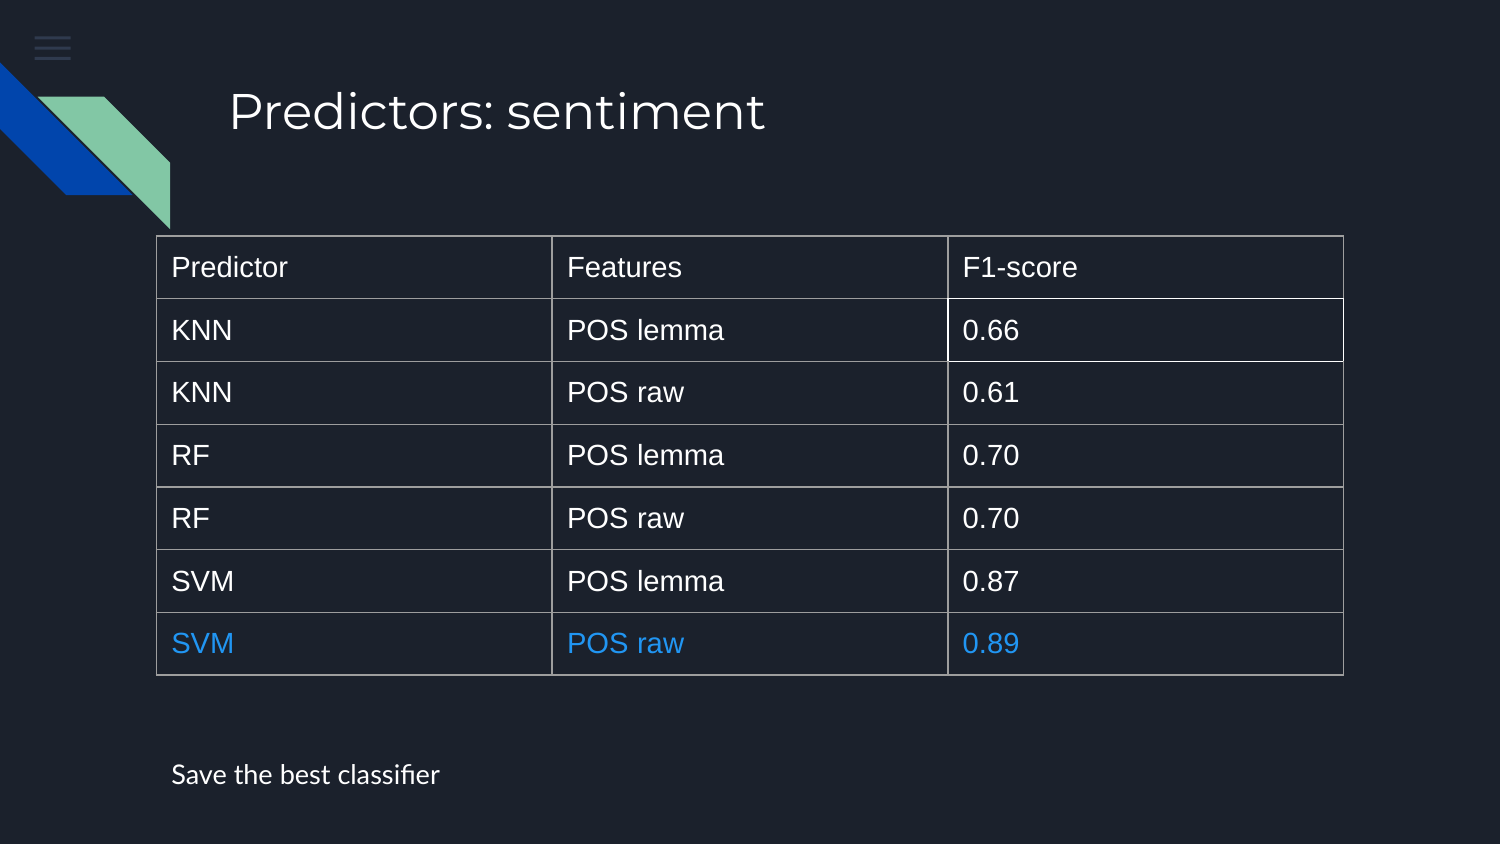

# Predictors: sentiment
| Predictor | Features | F1-score |
| --- | --- | --- |
| KNN | POS lemma | 0.66 |
| KNN | POS raw | 0.61 |
| RF | POS lemma | 0.70 |
| RF | POS raw | 0.70 |
| SVM | POS lemma | 0.87 |
| SVM | POS raw | 0.89 |
Save the best classifier